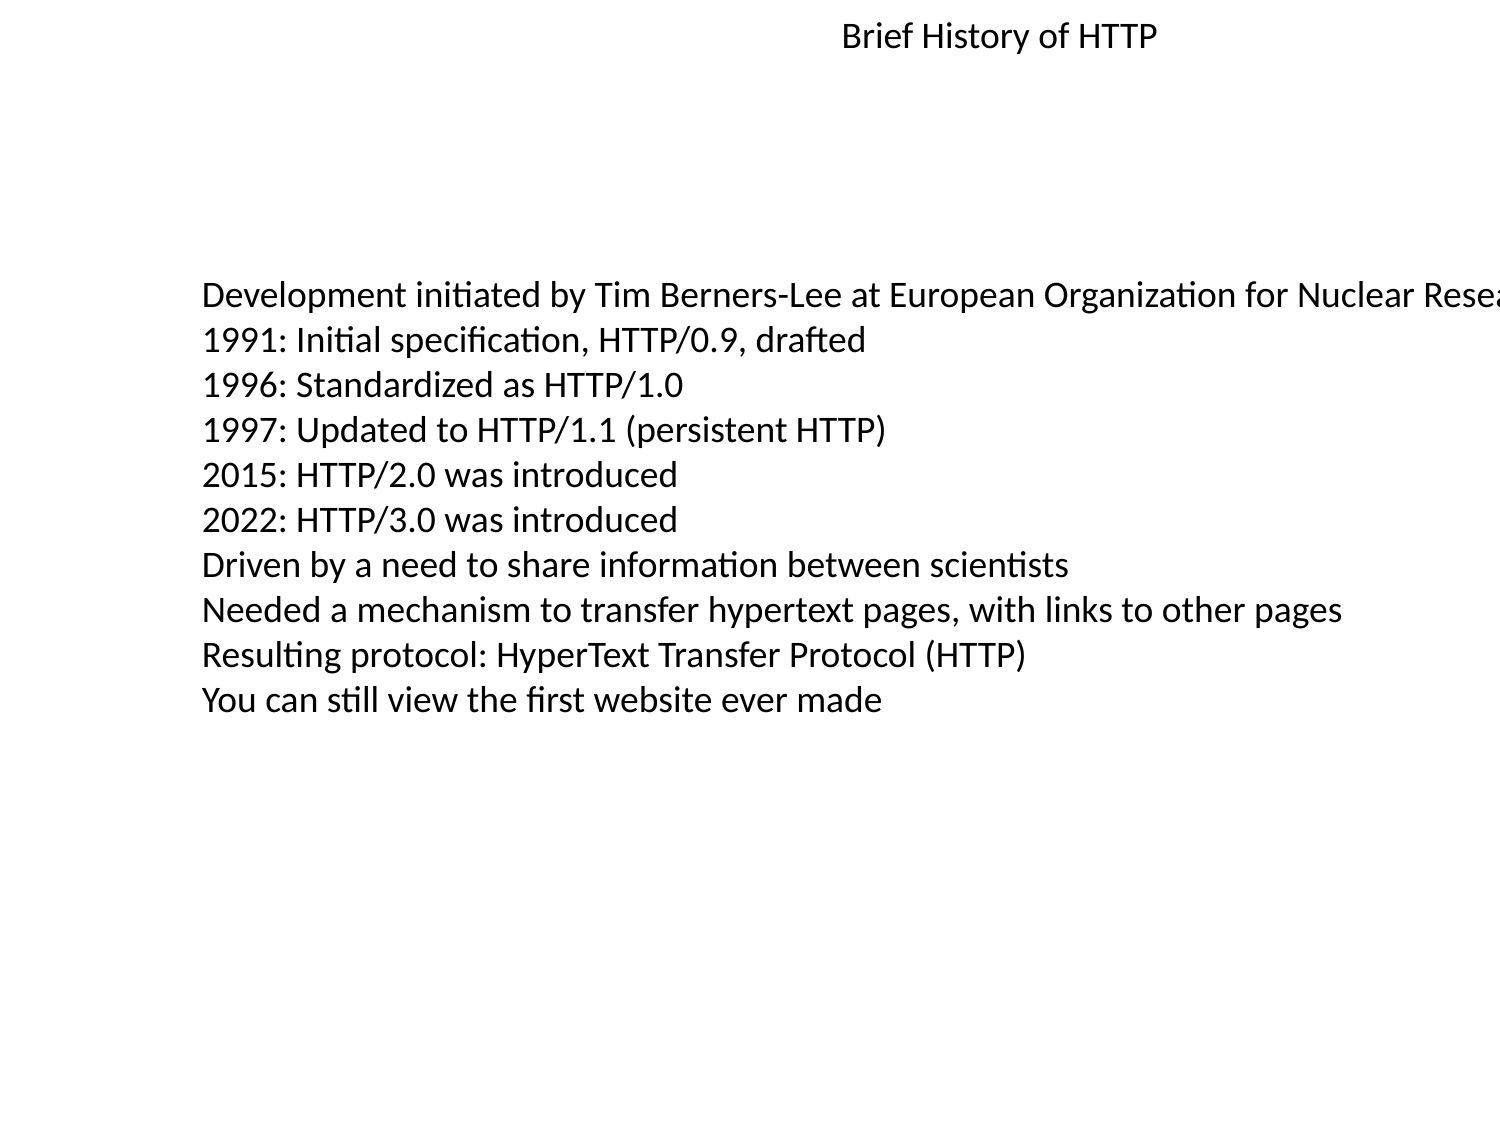

Brief History of HTTP
Development initiated by Tim Berners-Lee at European Organization for Nuclear Research (CERN) in 1989
1991: Initial specification, HTTP/0.9, drafted
1996: Standardized as HTTP/1.0
1997: Updated to HTTP/1.1 (persistent HTTP)
2015: HTTP/2.0 was introduced
2022: HTTP/3.0 was introduced
Driven by a need to share information between scientists
Needed a mechanism to transfer hypertext pages, with links to other pages
Resulting protocol: HyperText Transfer Protocol (HTTP)
You can still view the first website ever made